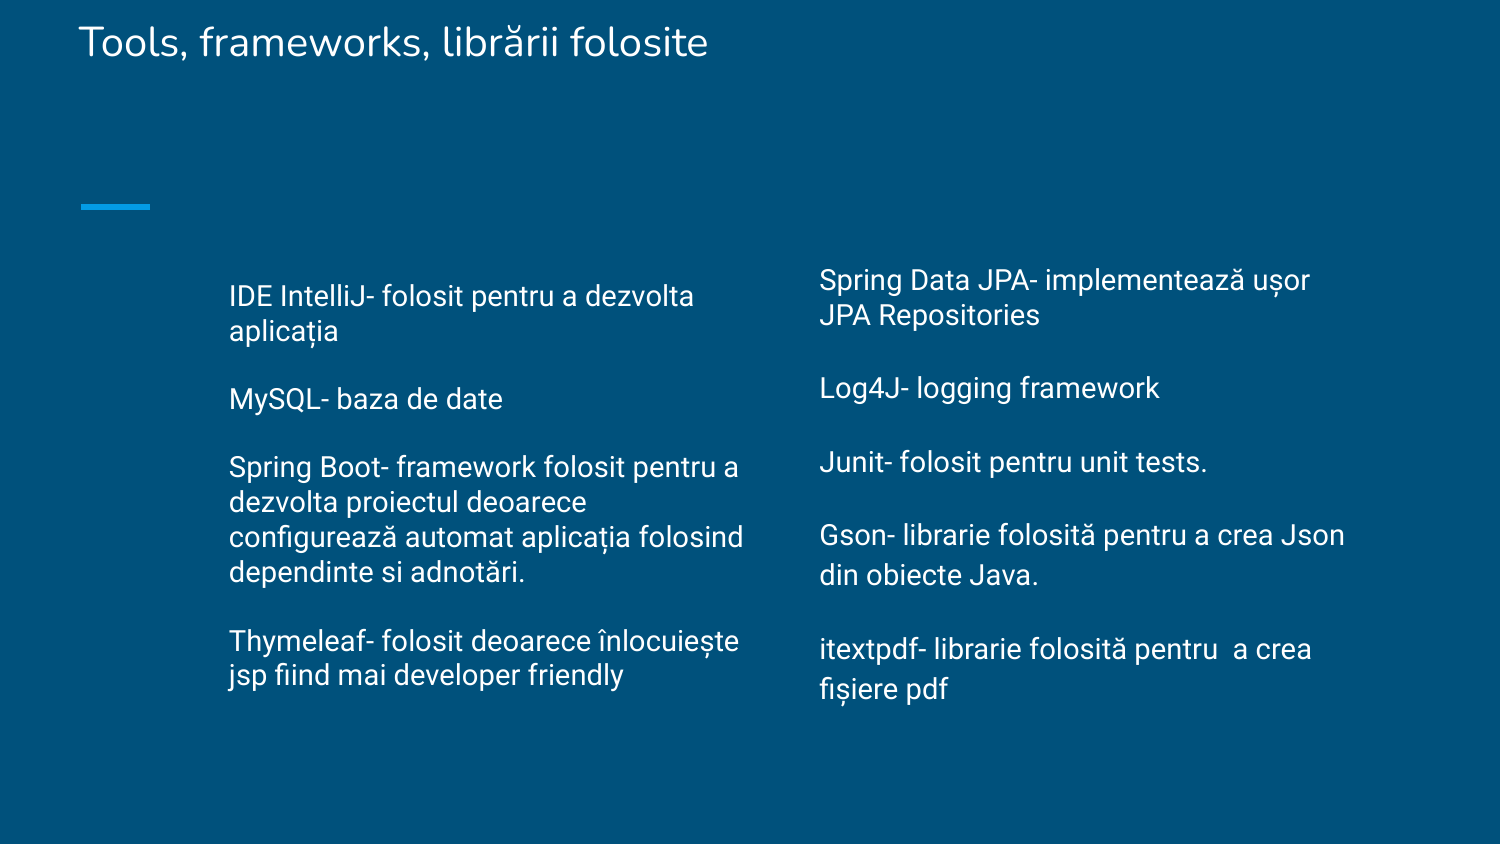

# Tools, frameworks, librării folosite

Spring Data JPA- implementează ușor  JPA Repositories
Log4J- logging framework
Junit- folosit pentru unit tests.
Gson- librarie folosită pentru a crea Json din obiecte Java.
itextpdf- librarie folosită pentru  a crea fișiere pdf
IDE IntelliJ- folosit pentru a dezvolta aplicația
MySQL- baza de date
Spring Boot- framework folosit pentru a dezvolta proiectul deoarece configurează automat aplicația folosind dependinte si adnotări.
Thymeleaf- folosit deoarece înlocuiește jsp fiind mai developer friendly